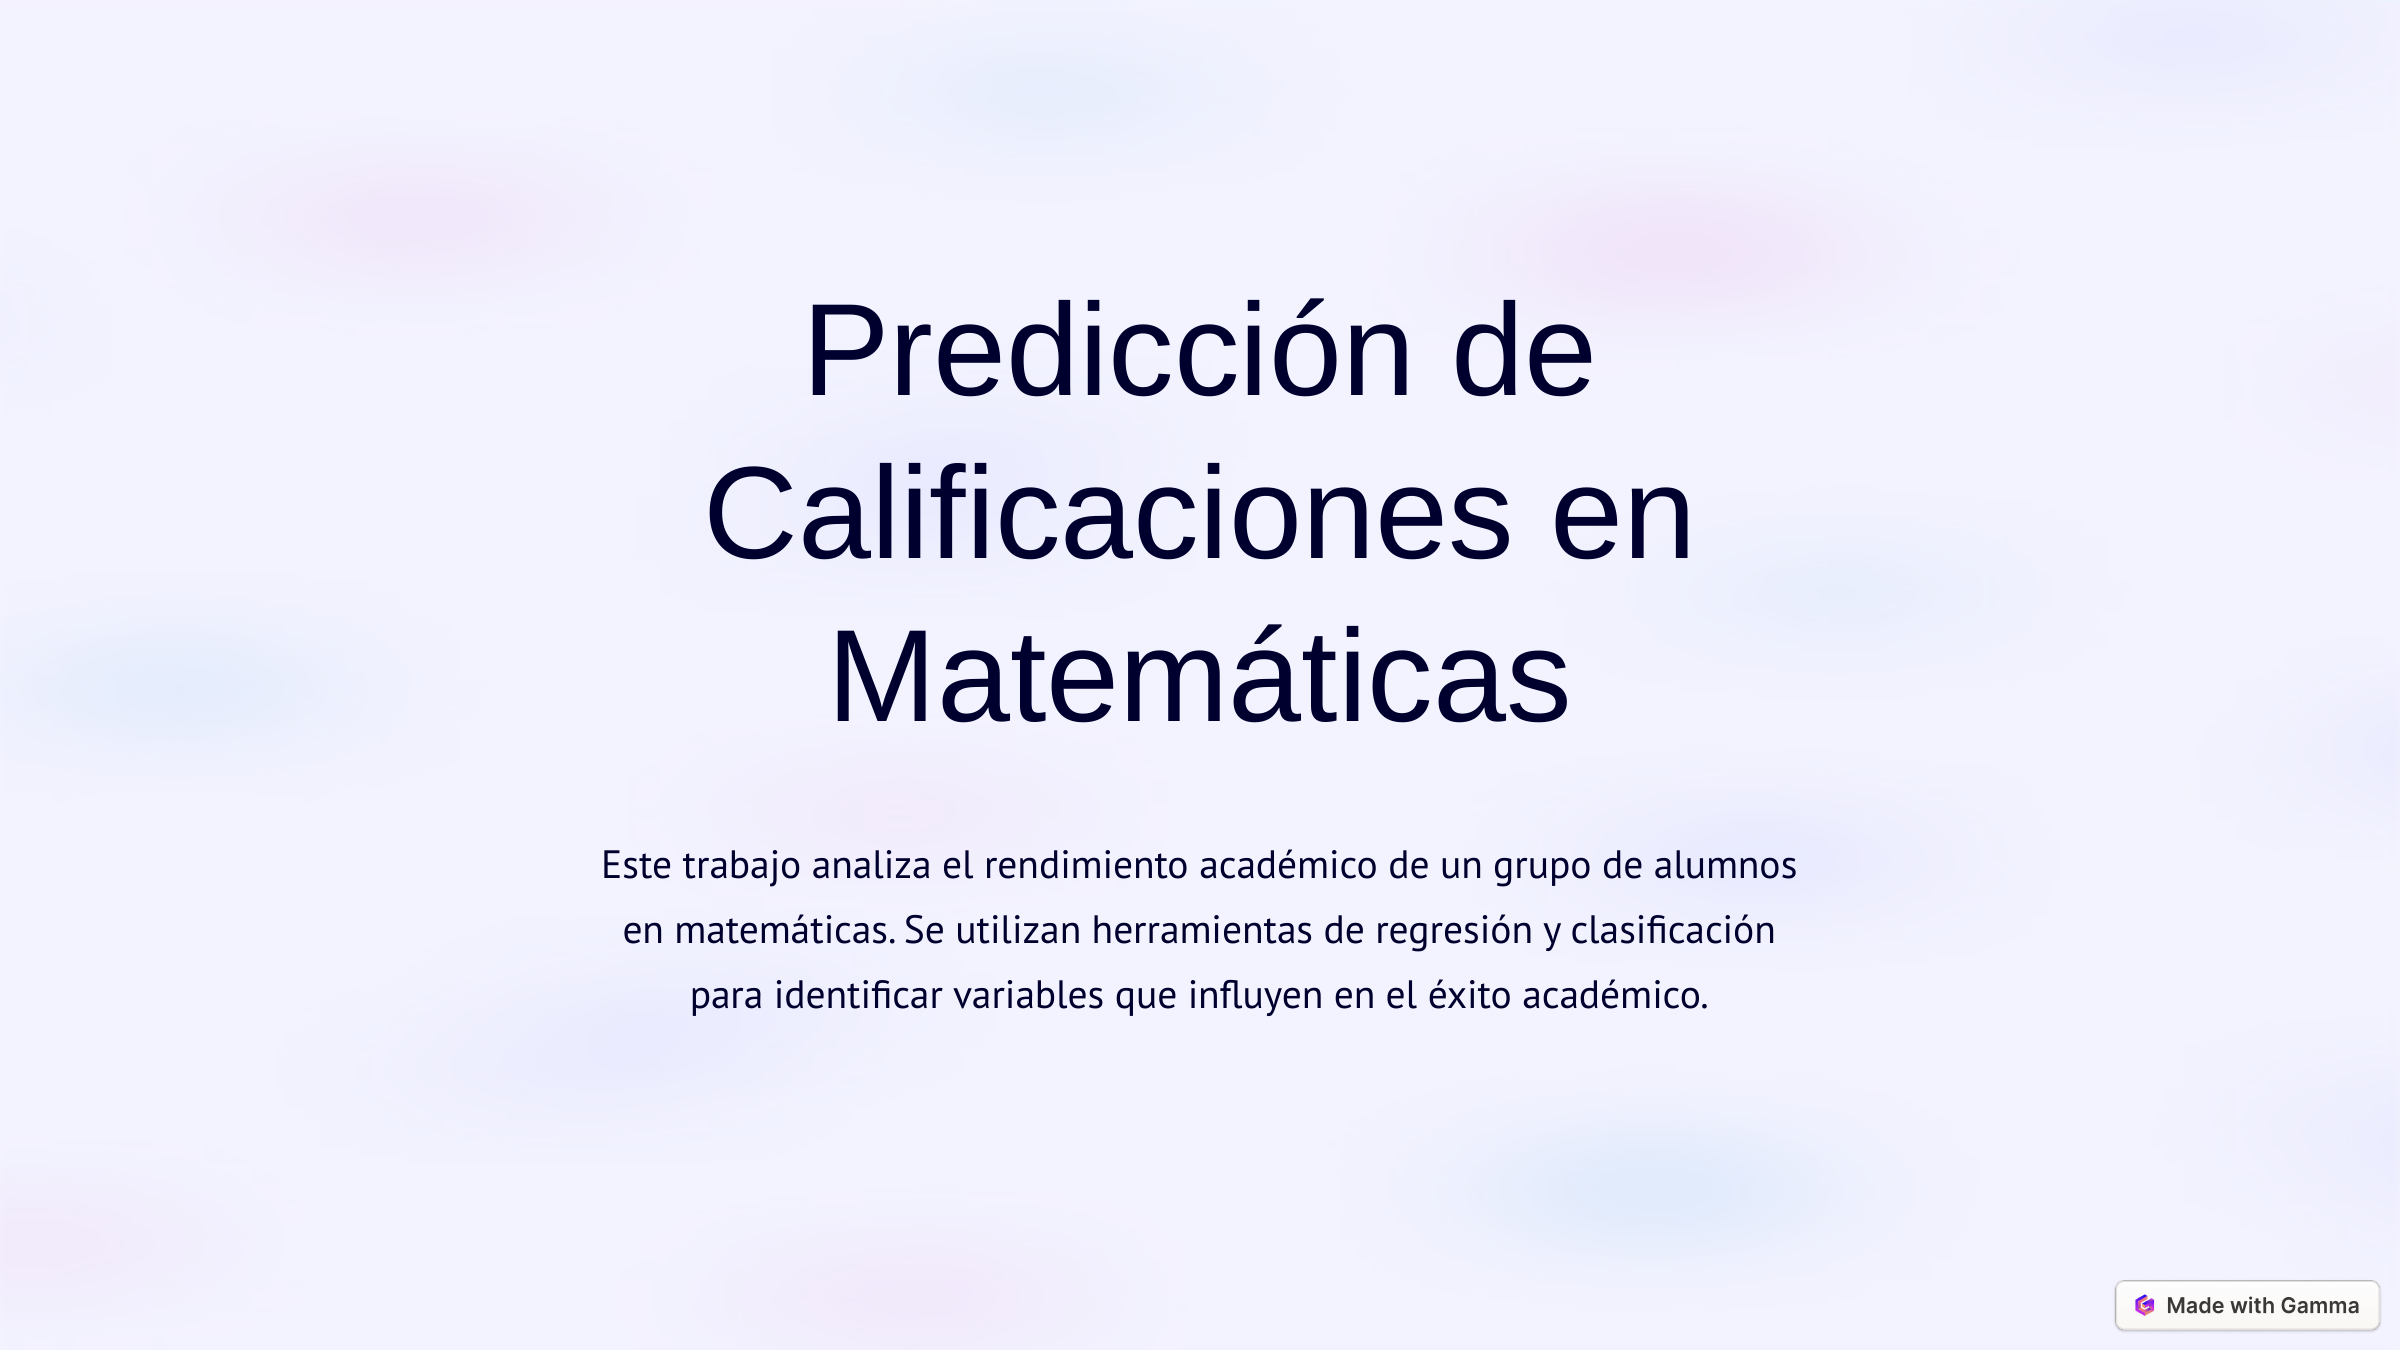

Predicción de Calificaciones en Matemáticas
Este trabajo analiza el rendimiento académico de un grupo de alumnos en matemáticas. Se utilizan herramientas de regresión y clasificación para identificar variables que influyen en el éxito académico.